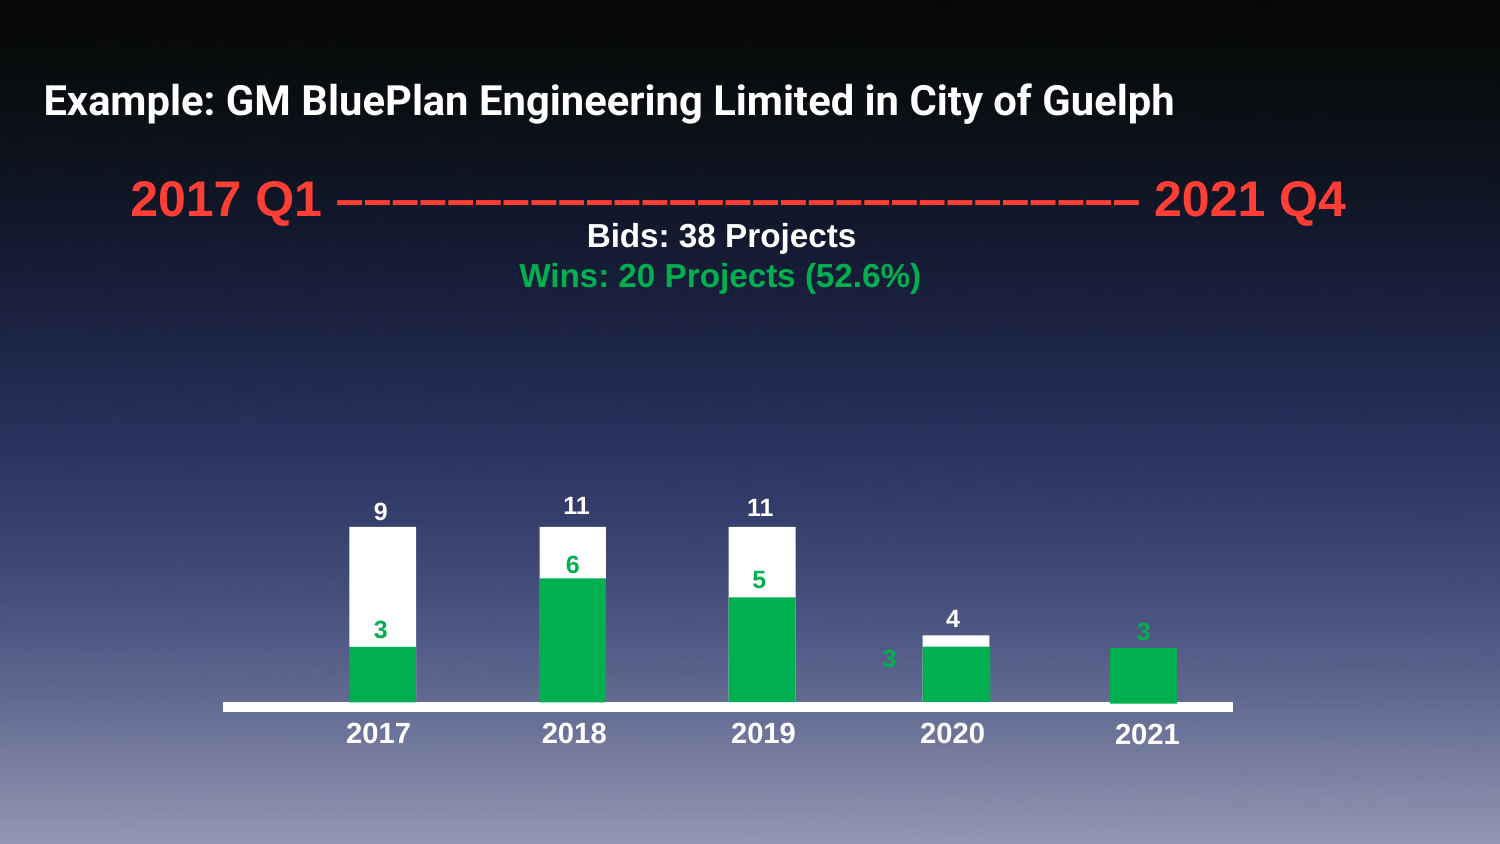

Example: GM BluePlan Engineering Limited in City of Guelph
2017 Q1 ––––––––––––––––––––––––––––– 2021 Q4
Bids: 38 Projects
Wins: 20 Projects (52.6%)
11c
11c
9

6
5

4

3
3
3

2019
2020
2018
2017
2021